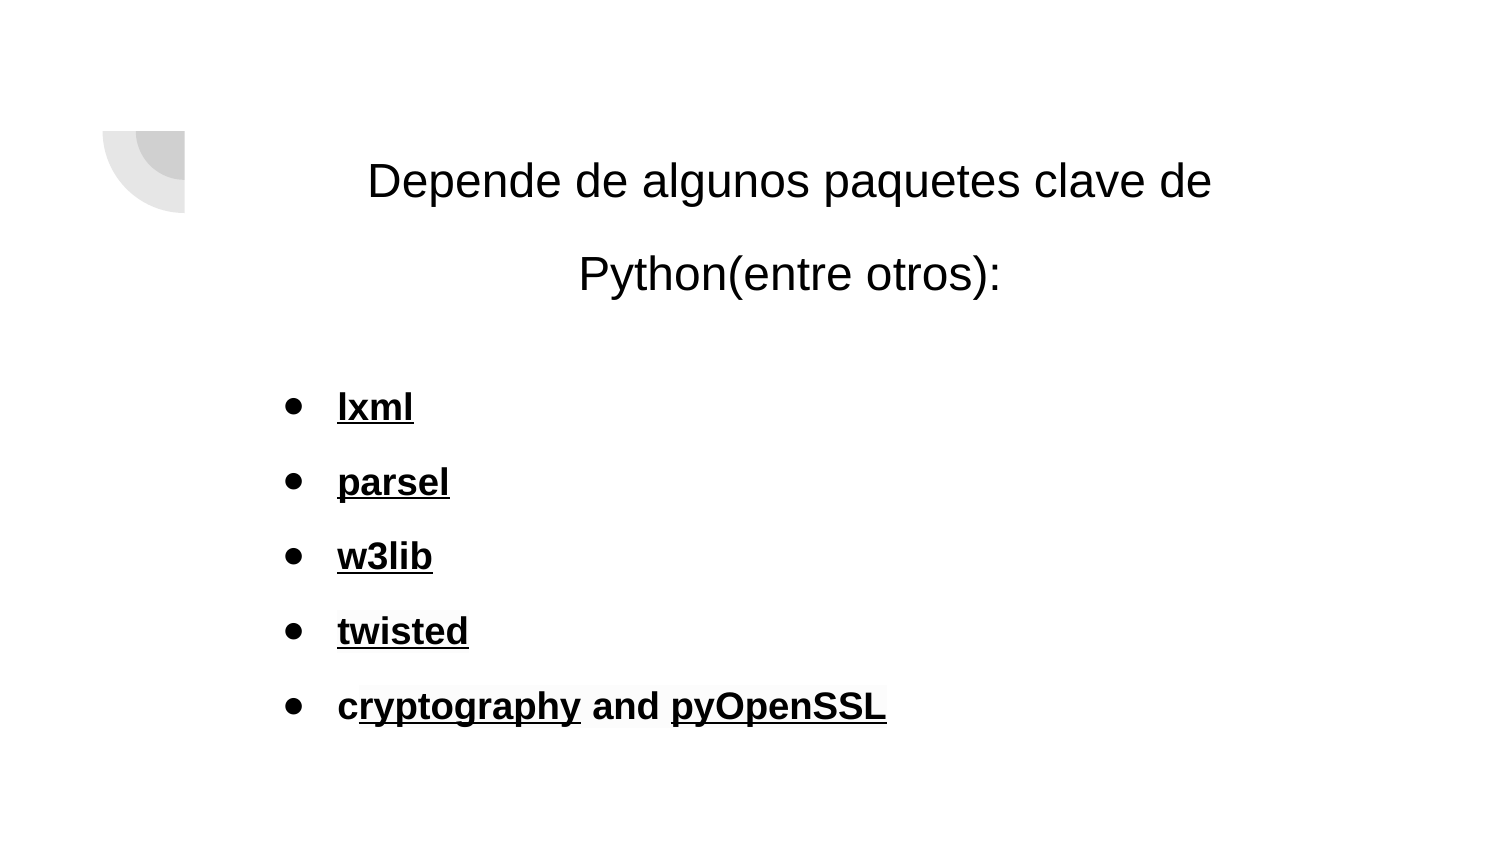

# Depende de algunos paquetes clave de Python(entre otros):

lxml
parsel
w3lib
twisted
cryptography and pyOpenSSL